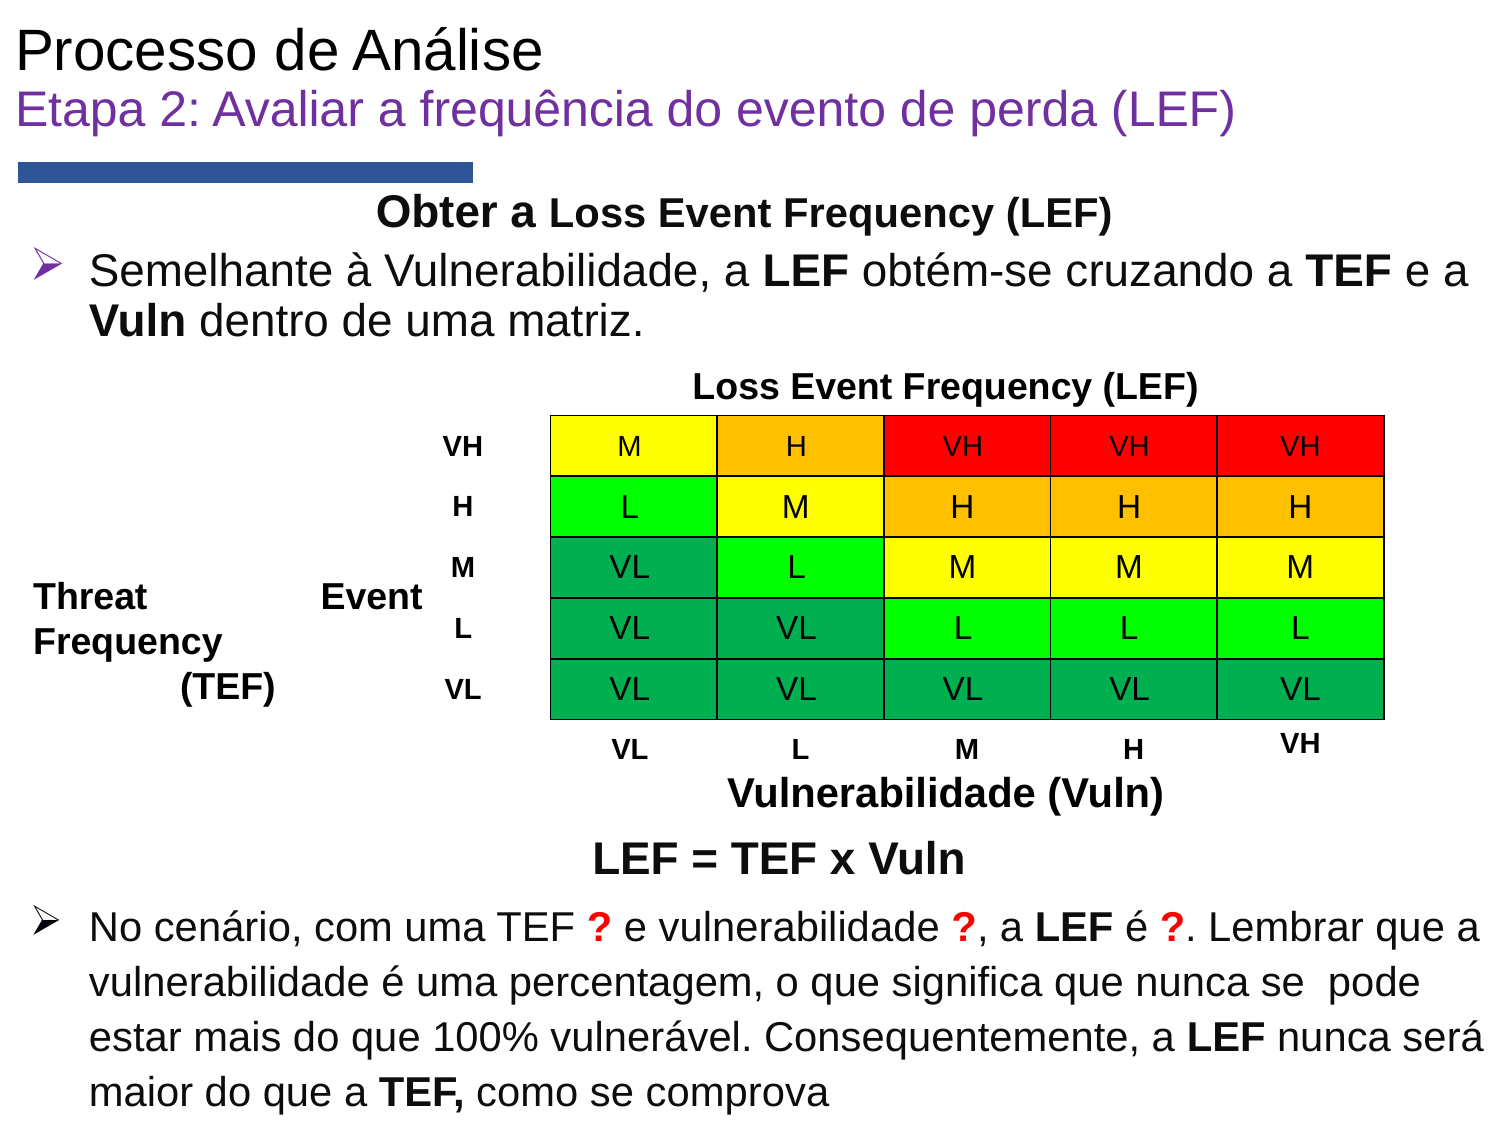

# Processo de Análise Etapa 2: Avaliar a frequência do evento de perda (LEF)
Obter a Loss Event Frequency (LEF)
Semelhante à Vulnerabilidade, a LEF obtém-se cruzando a TEF e a Vuln dentro de uma matriz.

LEF = TEF x Vuln
No cenário, com uma TEF ? e vulnerabilidade ?, a LEF é ?. Lembrar que a vulnerabilidade é uma percentagem, o que significa que nunca se  pode estar mais do que 100% vulnerável. Consequentemente, a LEF nunca será maior do que a TEF, como se comprova
Loss Event Frequency (LEF)
| VH | M | H | VH | VH | VH |
| --- | --- | --- | --- | --- | --- |
| H | L | M | H | H | H |
| M | VL | L | M | M | M |
| L | VL | VL | L | L | L |
| VL | VL | VL | VL | VL | VL |
|  | VL | L | M | H | VH |
Threat Event Frequency
(TEF)

Vulnerabilidade (Vuln)